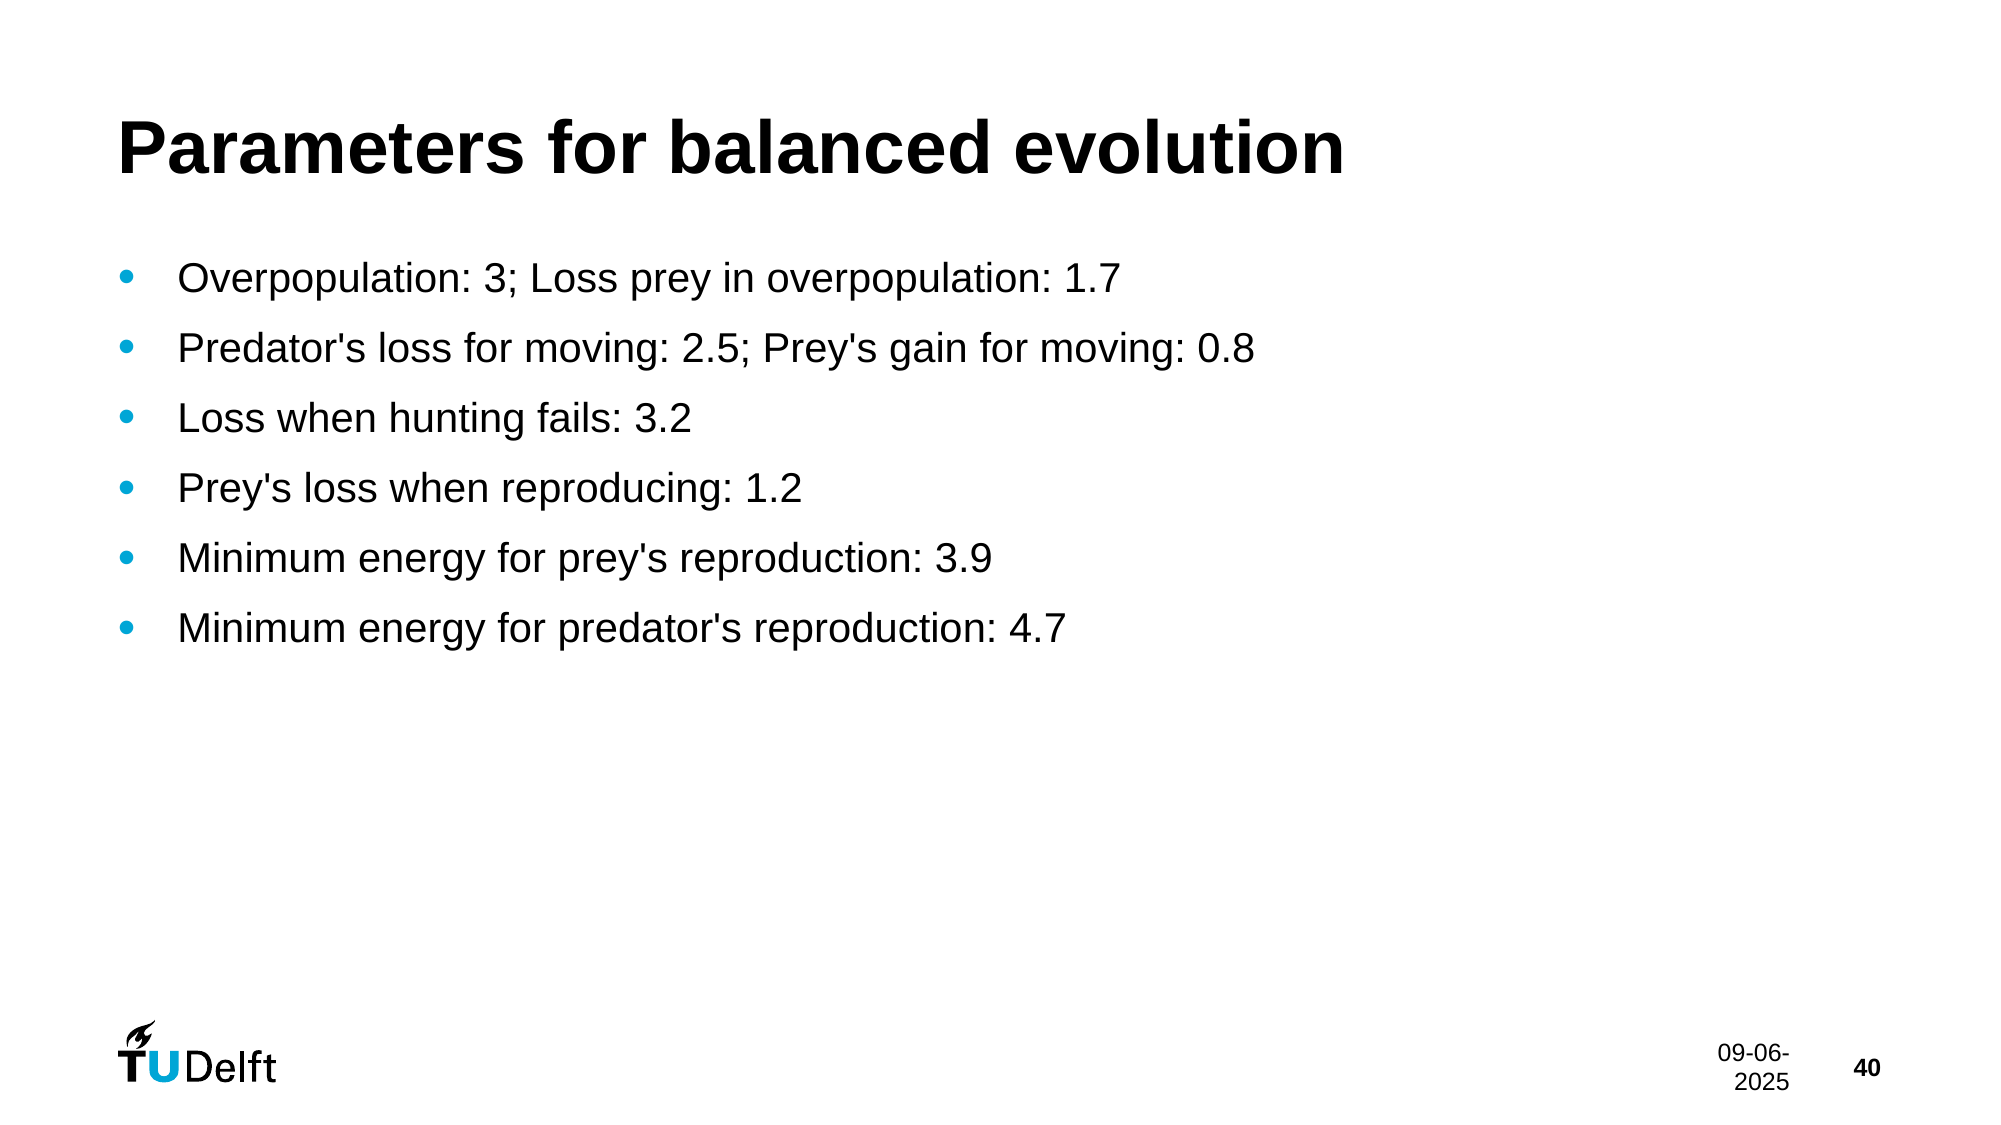

# Parameters for balanced evolution
Overpopulation: 3; Loss prey in overpopulation: 1.7
Predator's loss for moving: 2.5; Prey's gain for moving: 0.8
Loss when hunting fails: 3.2
Prey's loss when reproducing: 1.2
Minimum energy for prey's reproduction: 3.9
Minimum energy for predator's reproduction: 4.7

09-06-2025
40